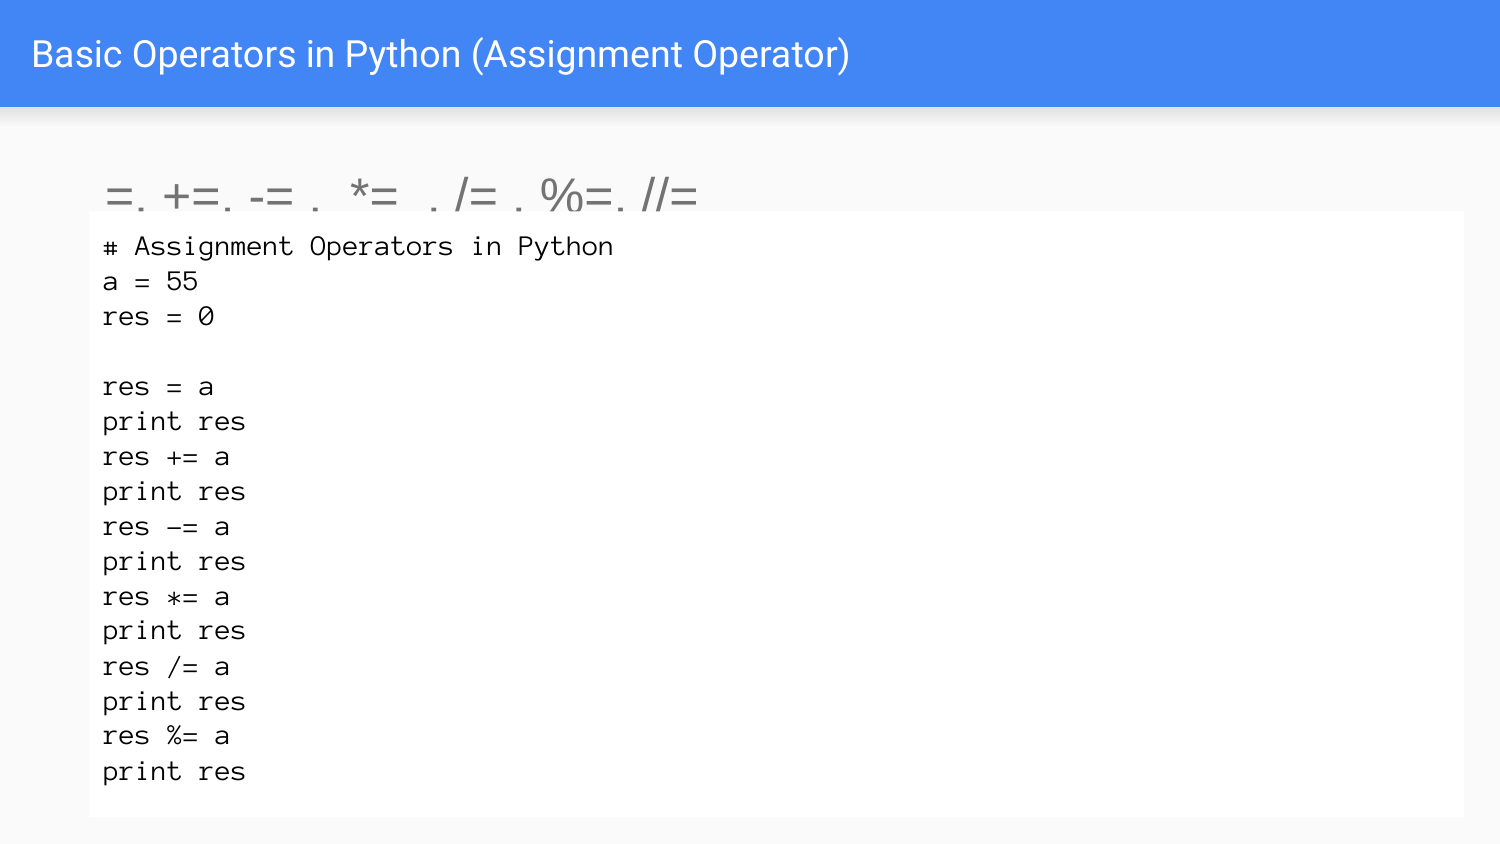

# Basic Operators in Python (Assignment Operator)
=, +=, -= ,  *=  , /= , %=, //=
# Assignment Operators in Python
a = 55
res = 0

res = a
print res
res += a
print res
res -= a
print res
res *= a
print res
res /= a
print res
res %= a
print res